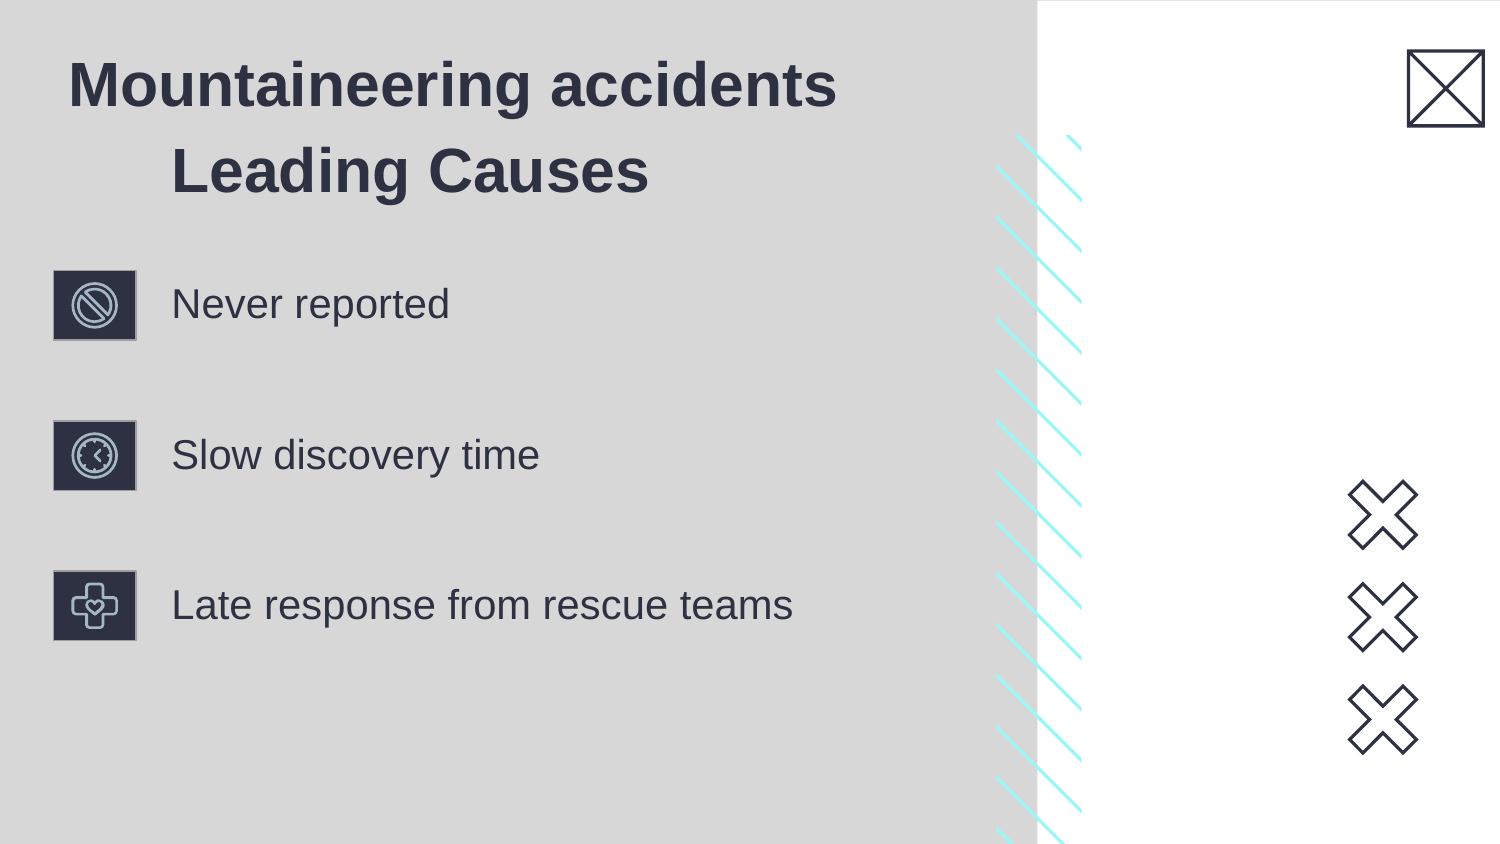

Mountaineering accidents
Leading Causes
# Never reported

Slow discovery time

Late response from rescue teams